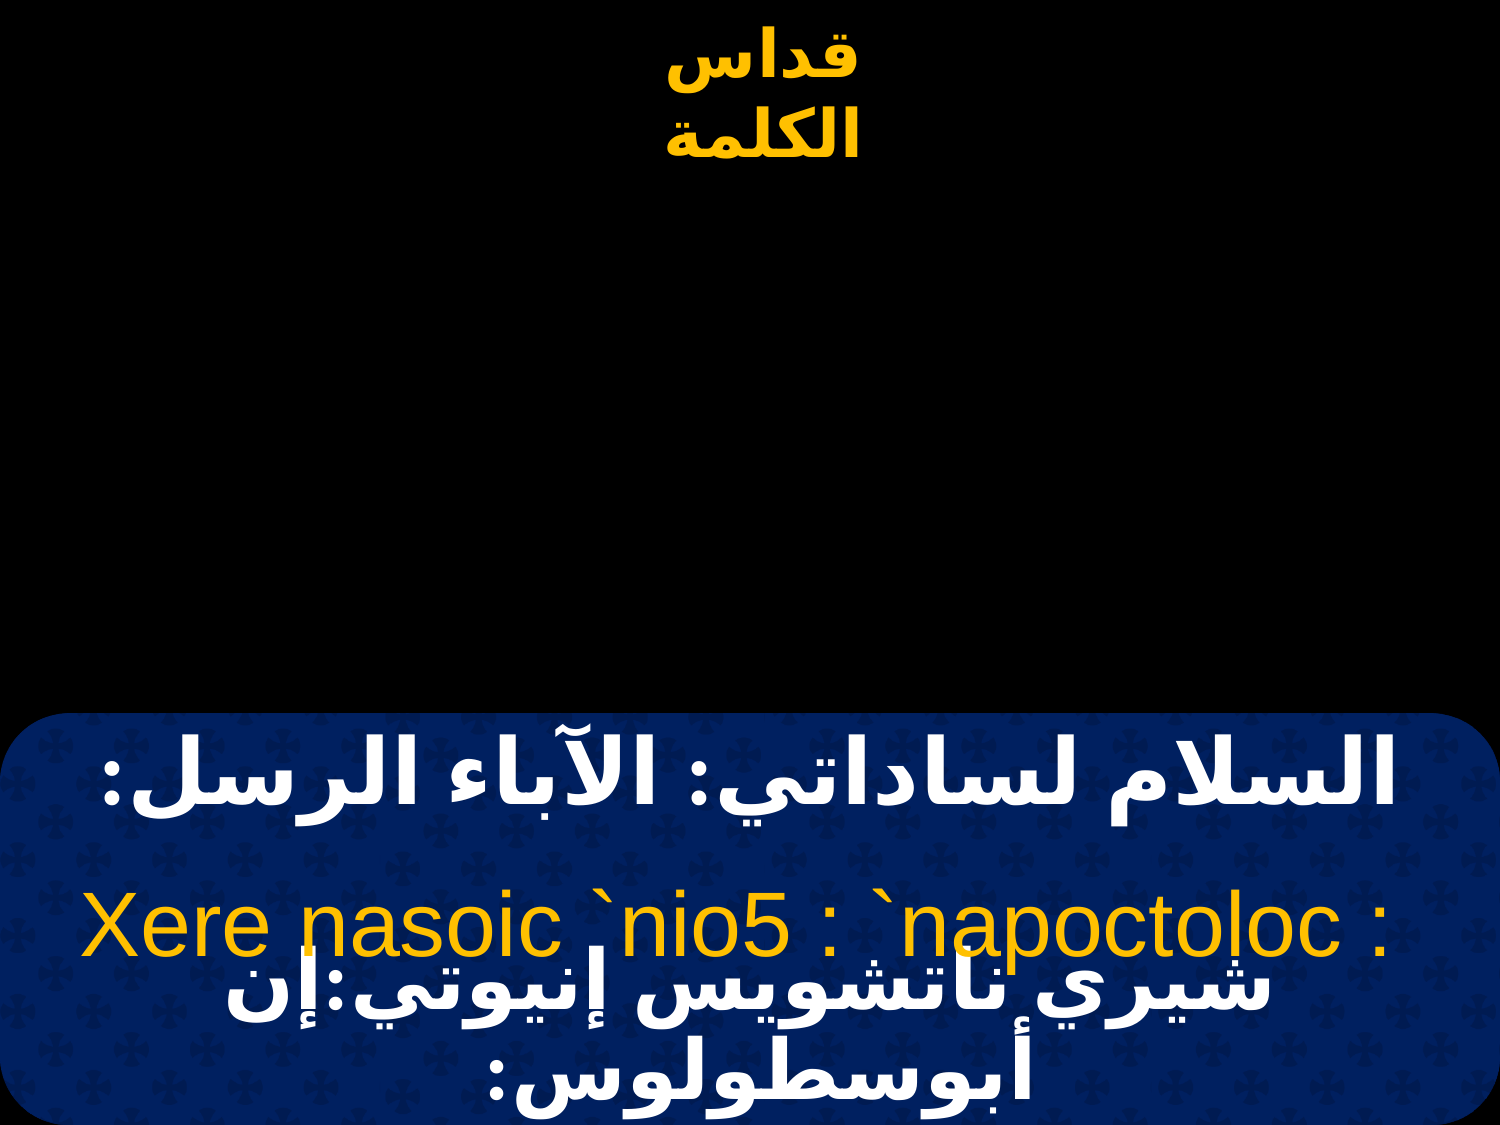

# السلام لساداتي: الآباء الرسل:
Xere nasoic `nio5 : `napoctoloc :
شيري ناتشويس إنيوتي:إن أبوسطولوس: